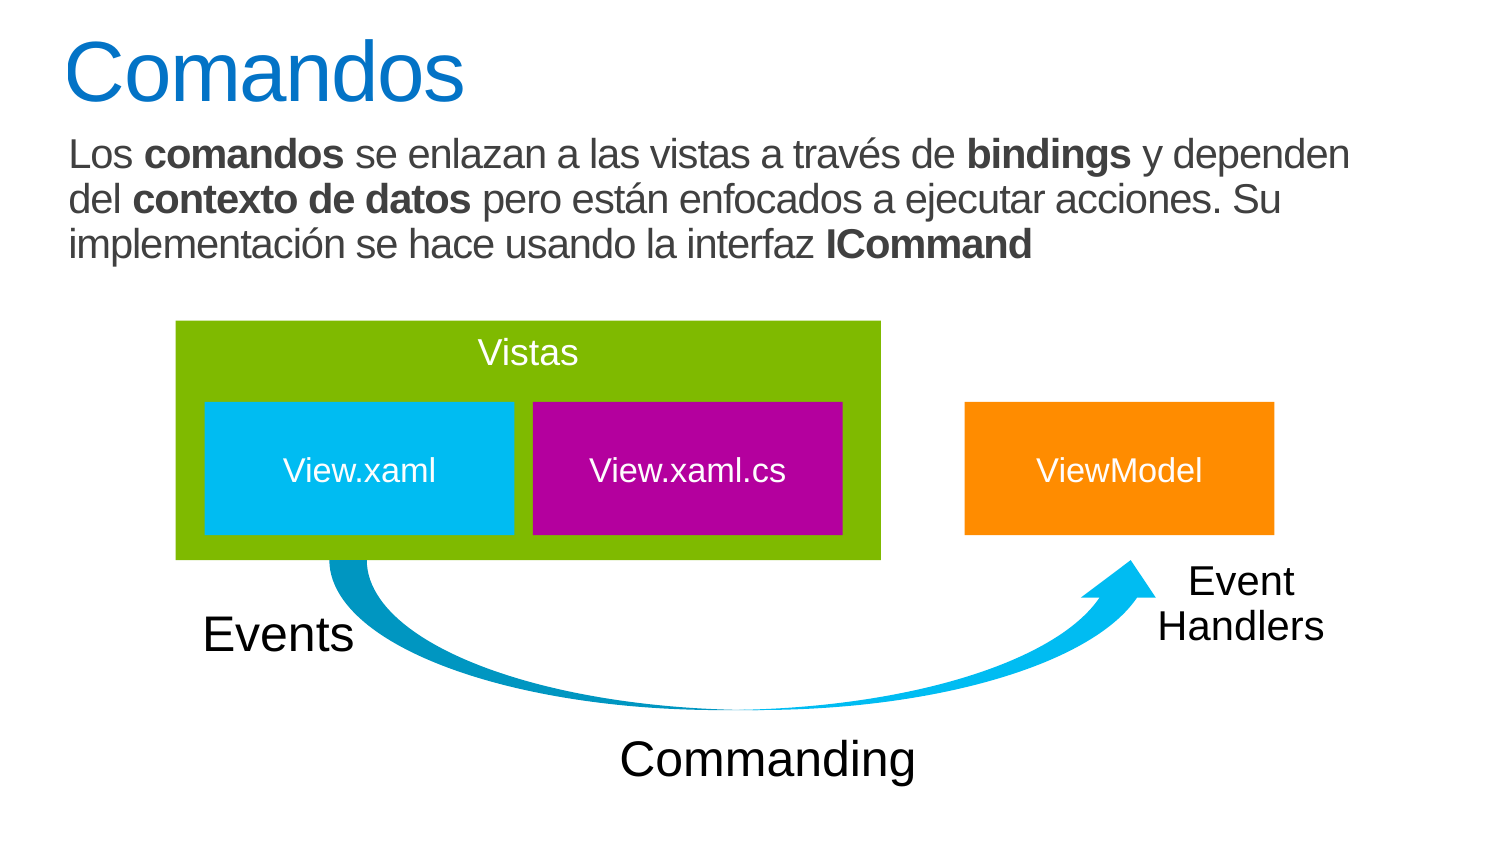

# Comandos
Los comandos se enlazan a las vistas a través de bindings y dependen del contexto de datos pero están enfocados a ejecutar acciones. Su implementación se hace usando la interfaz ICommand
Vistas

View.xaml
View.xaml.cs
ViewModel
Event Handlers

Events
Commanding